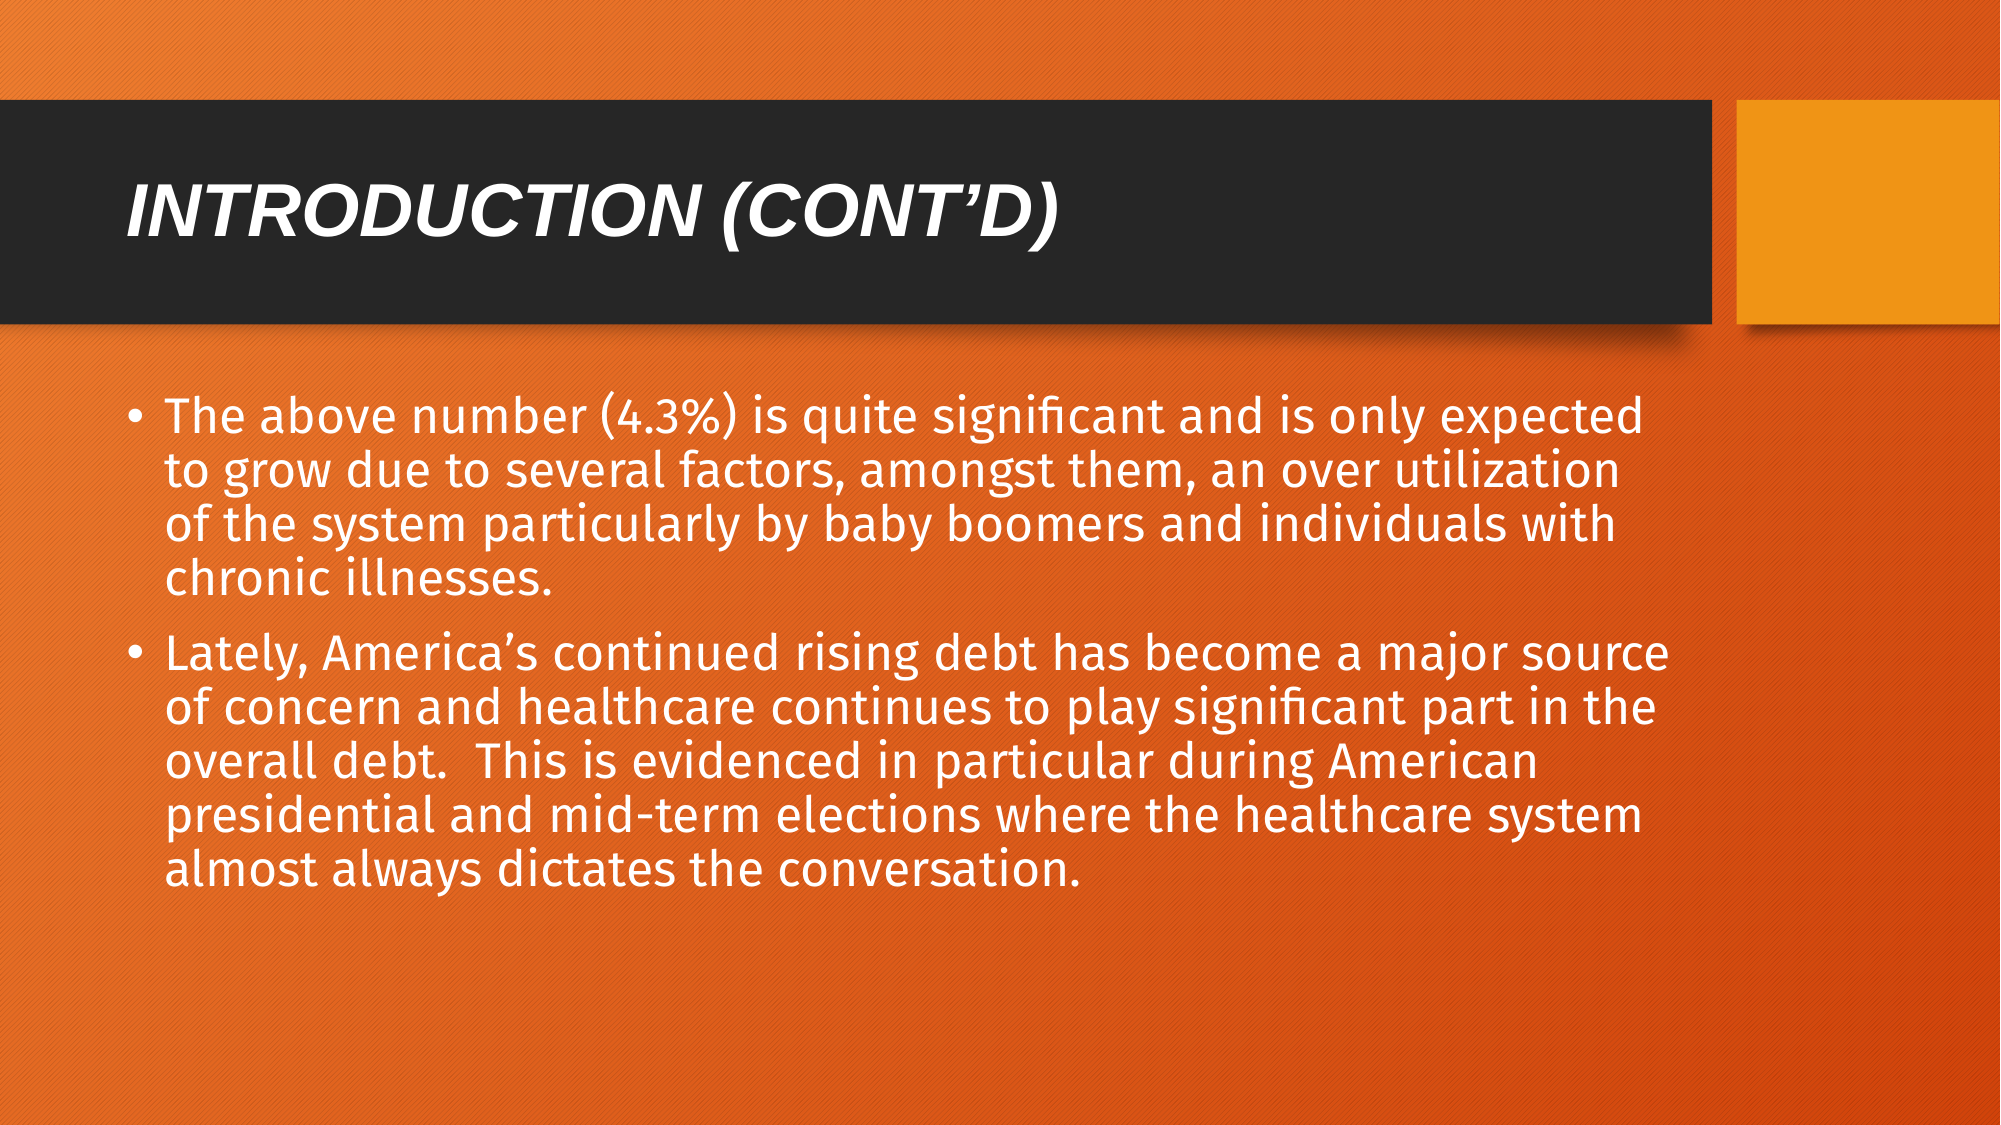

# INTRODUCTION (CONT’D)
The above number (4.3%) is quite significant and is only expected to grow due to several factors, amongst them, an over utilization of the system particularly by baby boomers and individuals with chronic illnesses.
Lately, America’s continued rising debt has become a major source of concern and healthcare continues to play significant part in the overall debt.  This is evidenced in particular during American presidential and mid-term elections where the healthcare system almost always dictates the conversation.